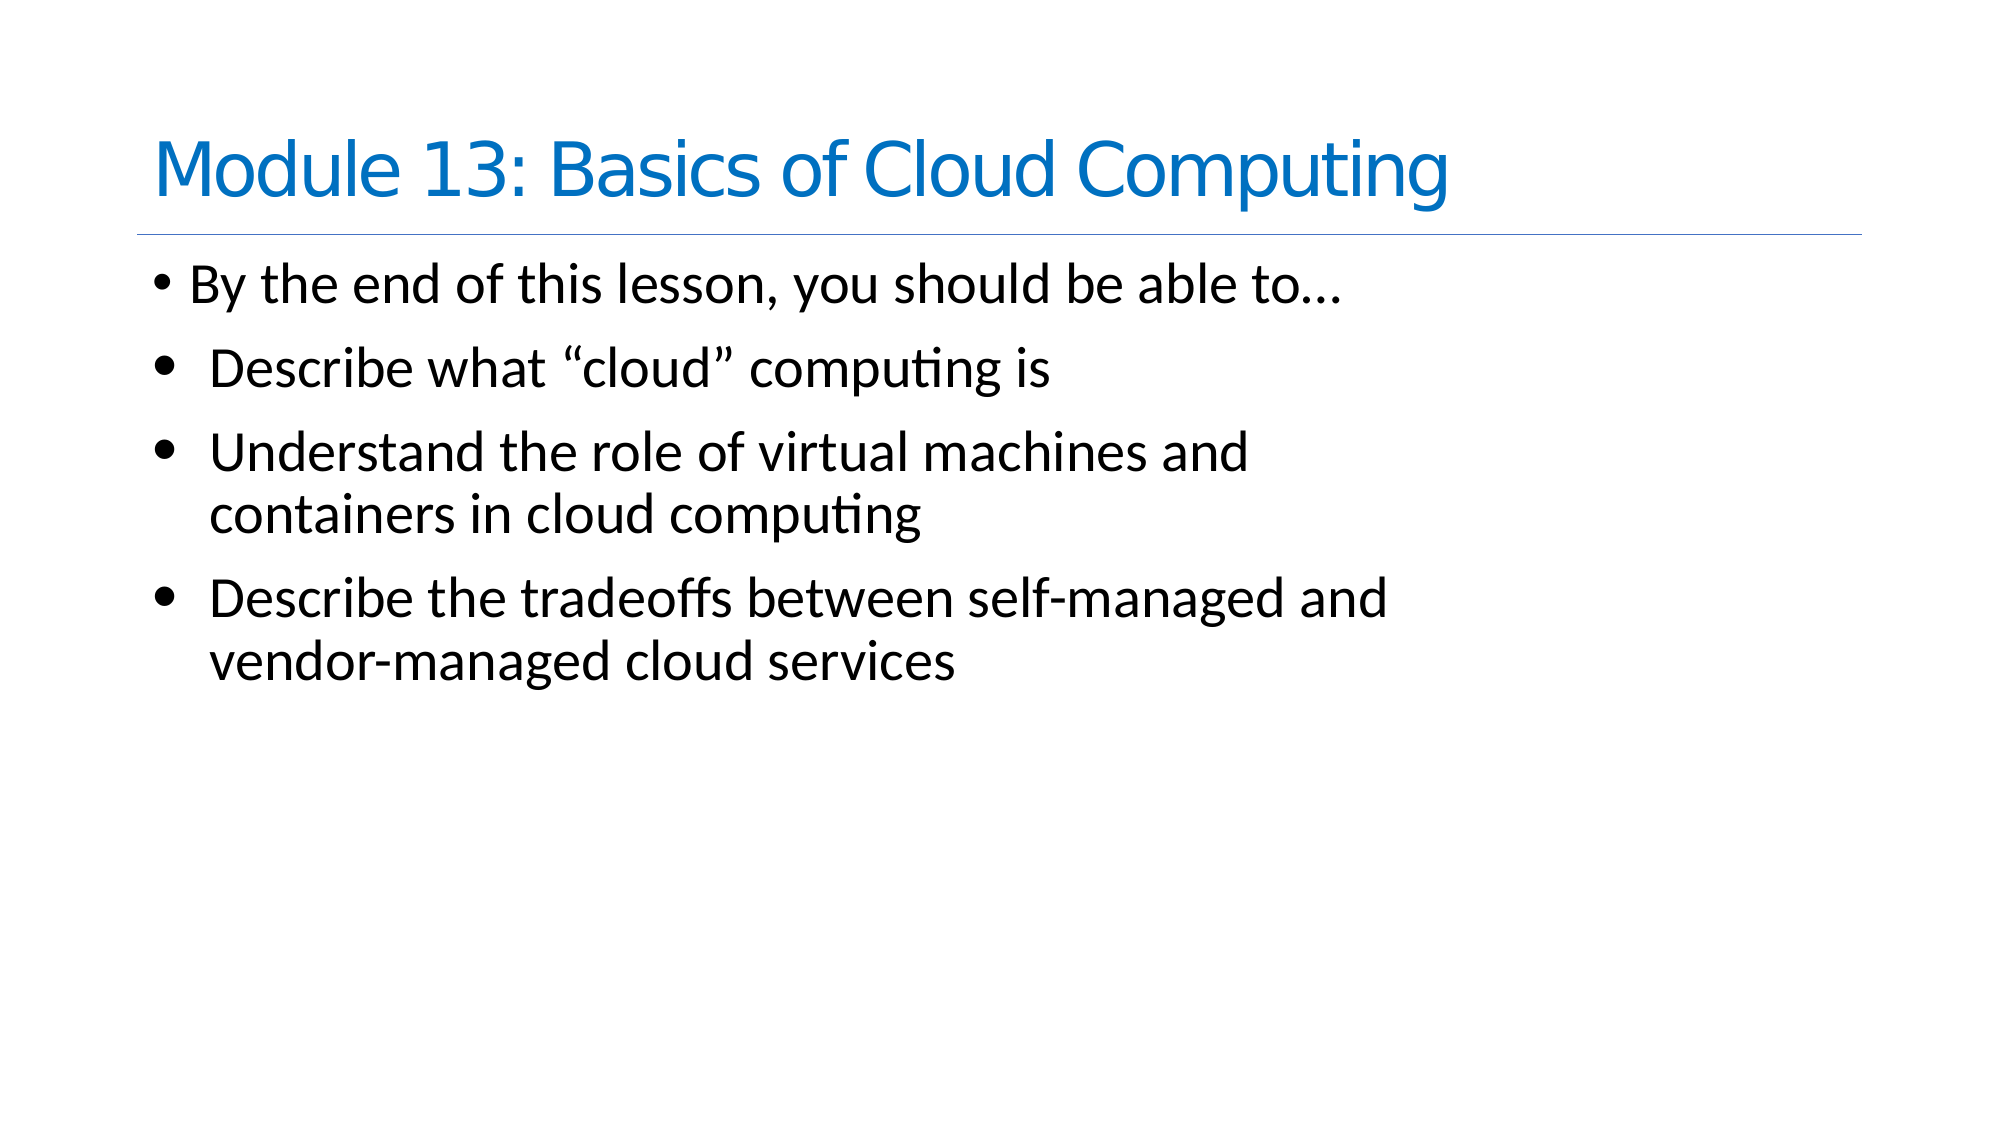

# Module 13: Basics of Cloud Computing
By the end of this lesson, you should be able to…
Describe what “cloud” computing is
Understand the role of virtual machines and containers in cloud computing
Describe the tradeoffs between self-managed and vendor-managed cloud services